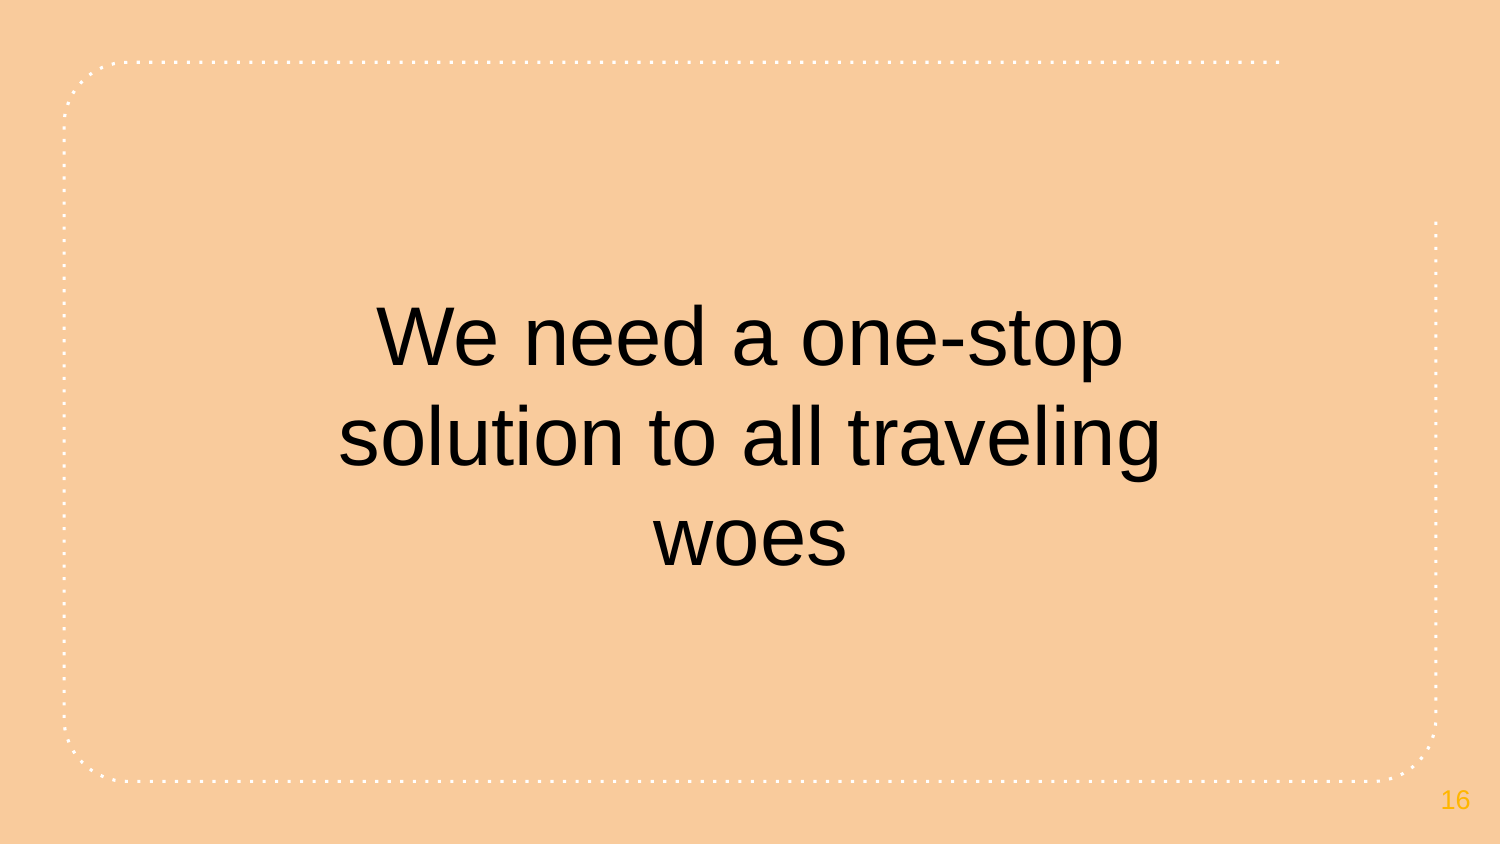

We need a one-stop
solution to all traveling woes
16